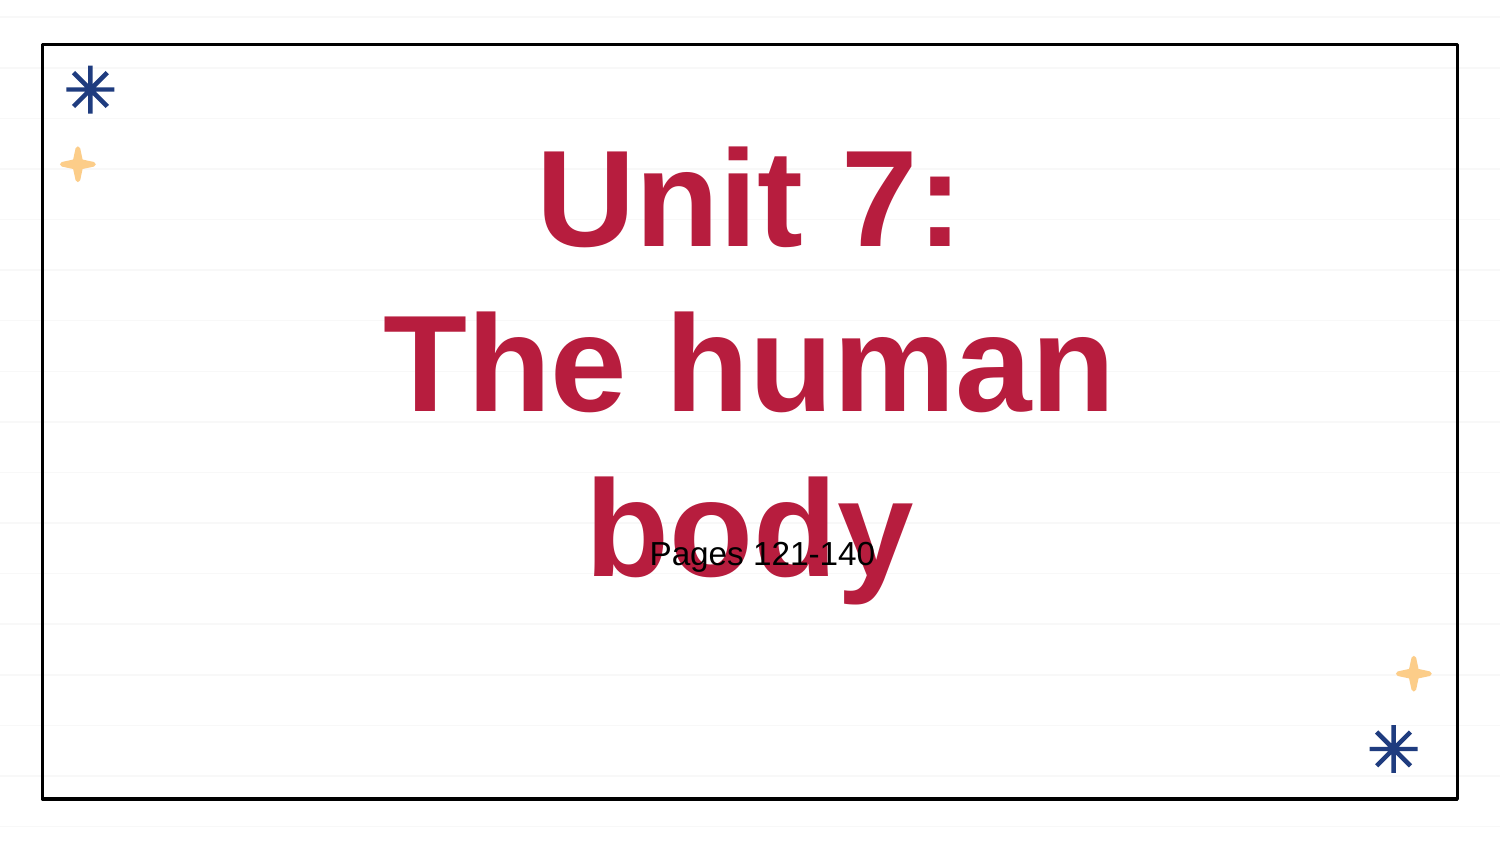

# Unit 7: The human body
Pages 121-140